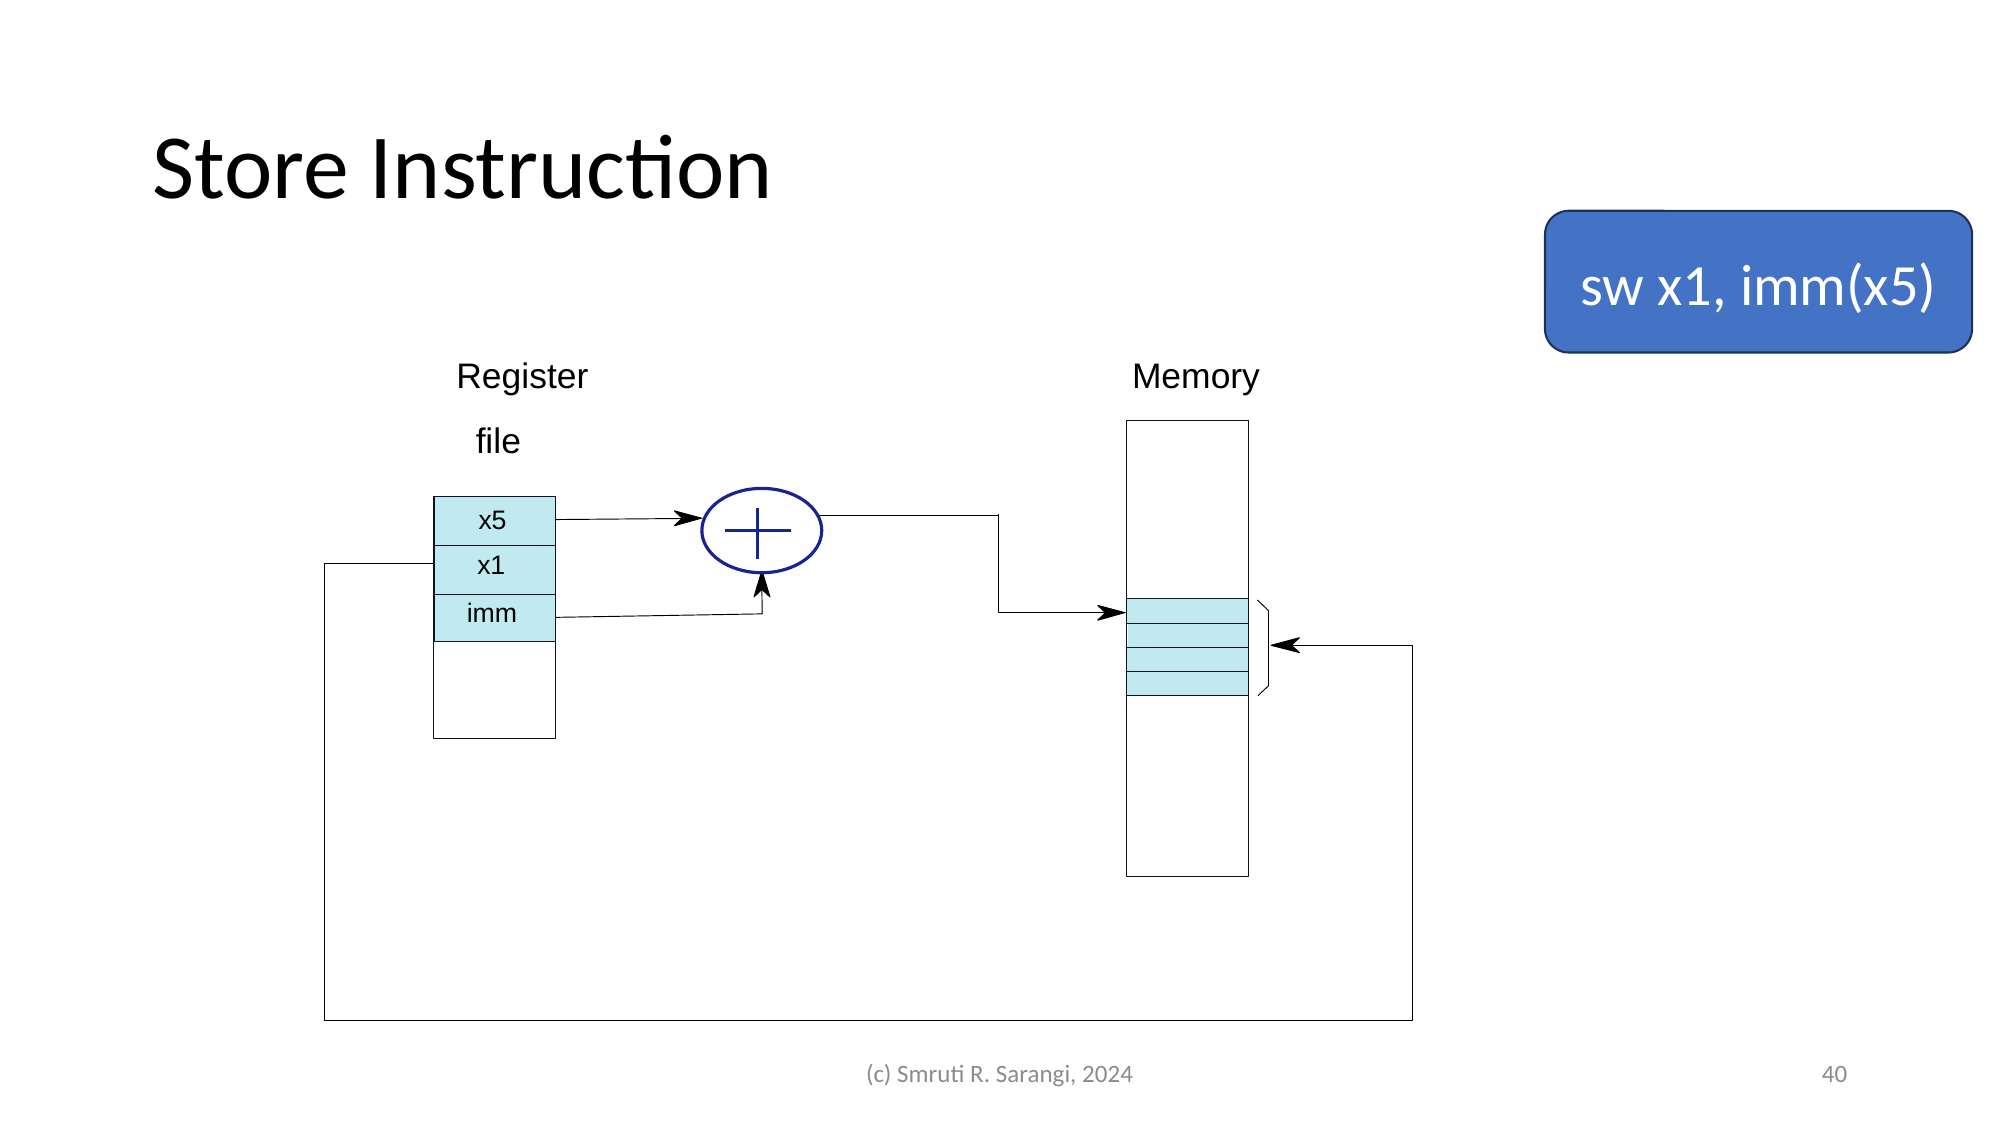

# Store Instruction
sw x1, imm(x5)
Memory
Register
file

x5

x1

imm

(c) Smruti R. Sarangi, 2024
40